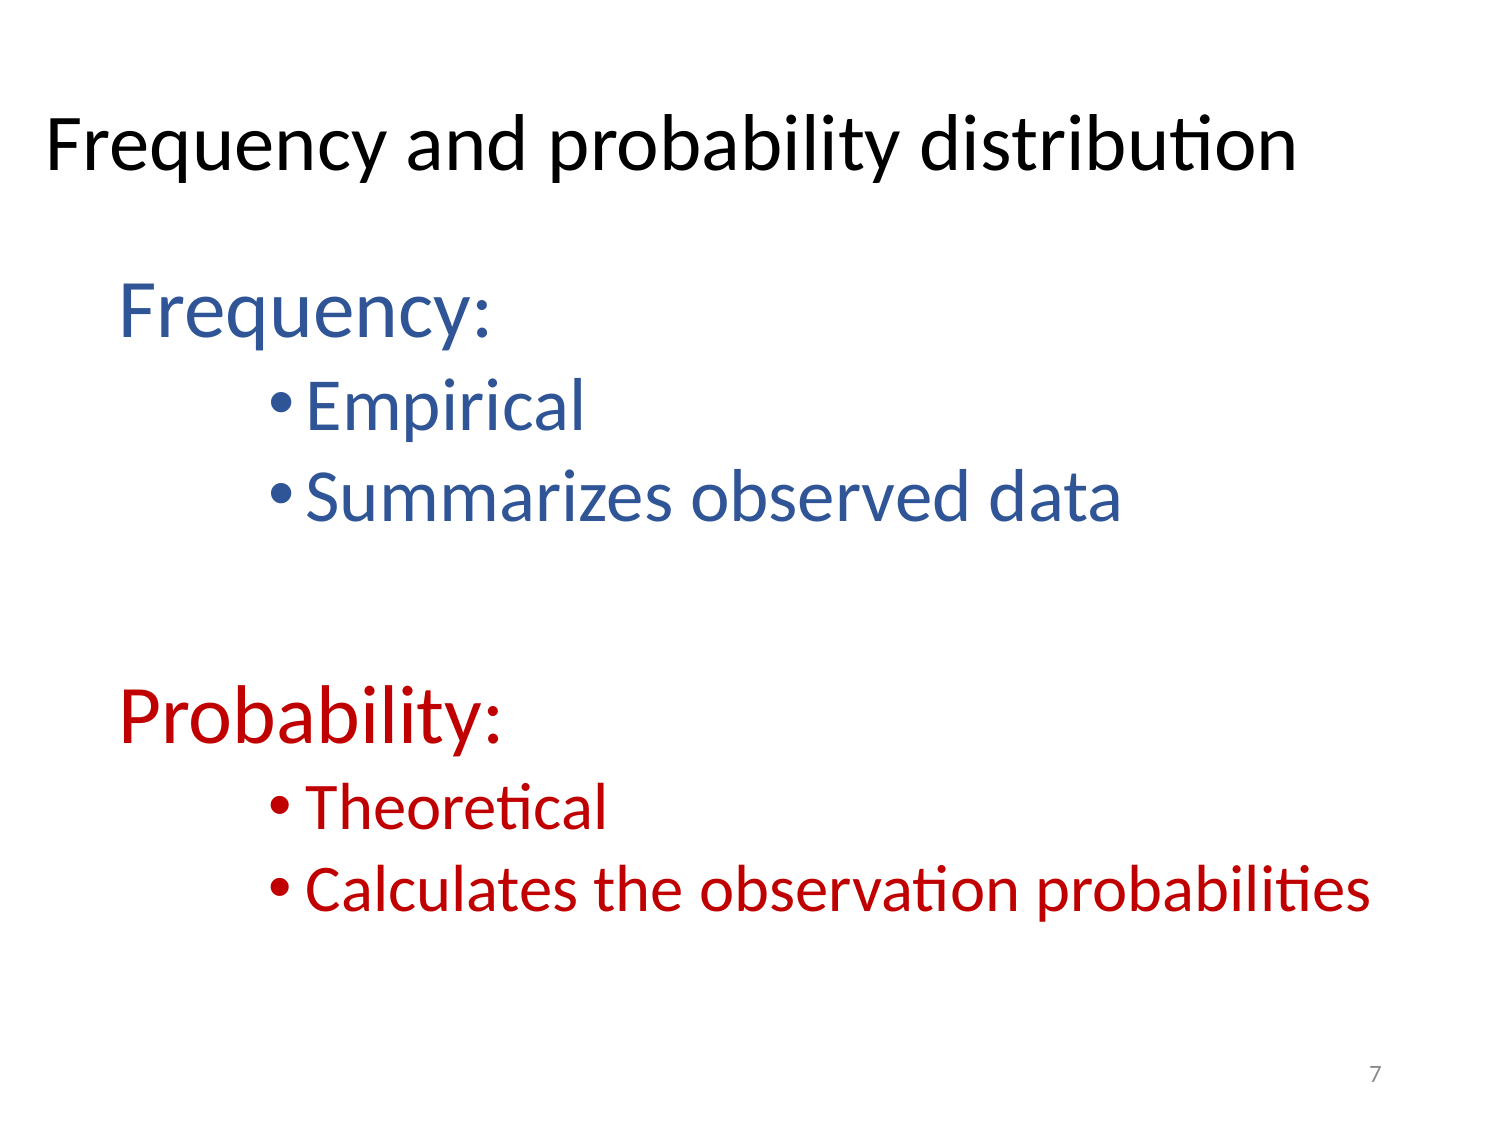

# Frequency and probability distribution
Frequency:
Empirical
Summarizes observed data

Probability:
Theoretical
Calculates the observation probabilities
7